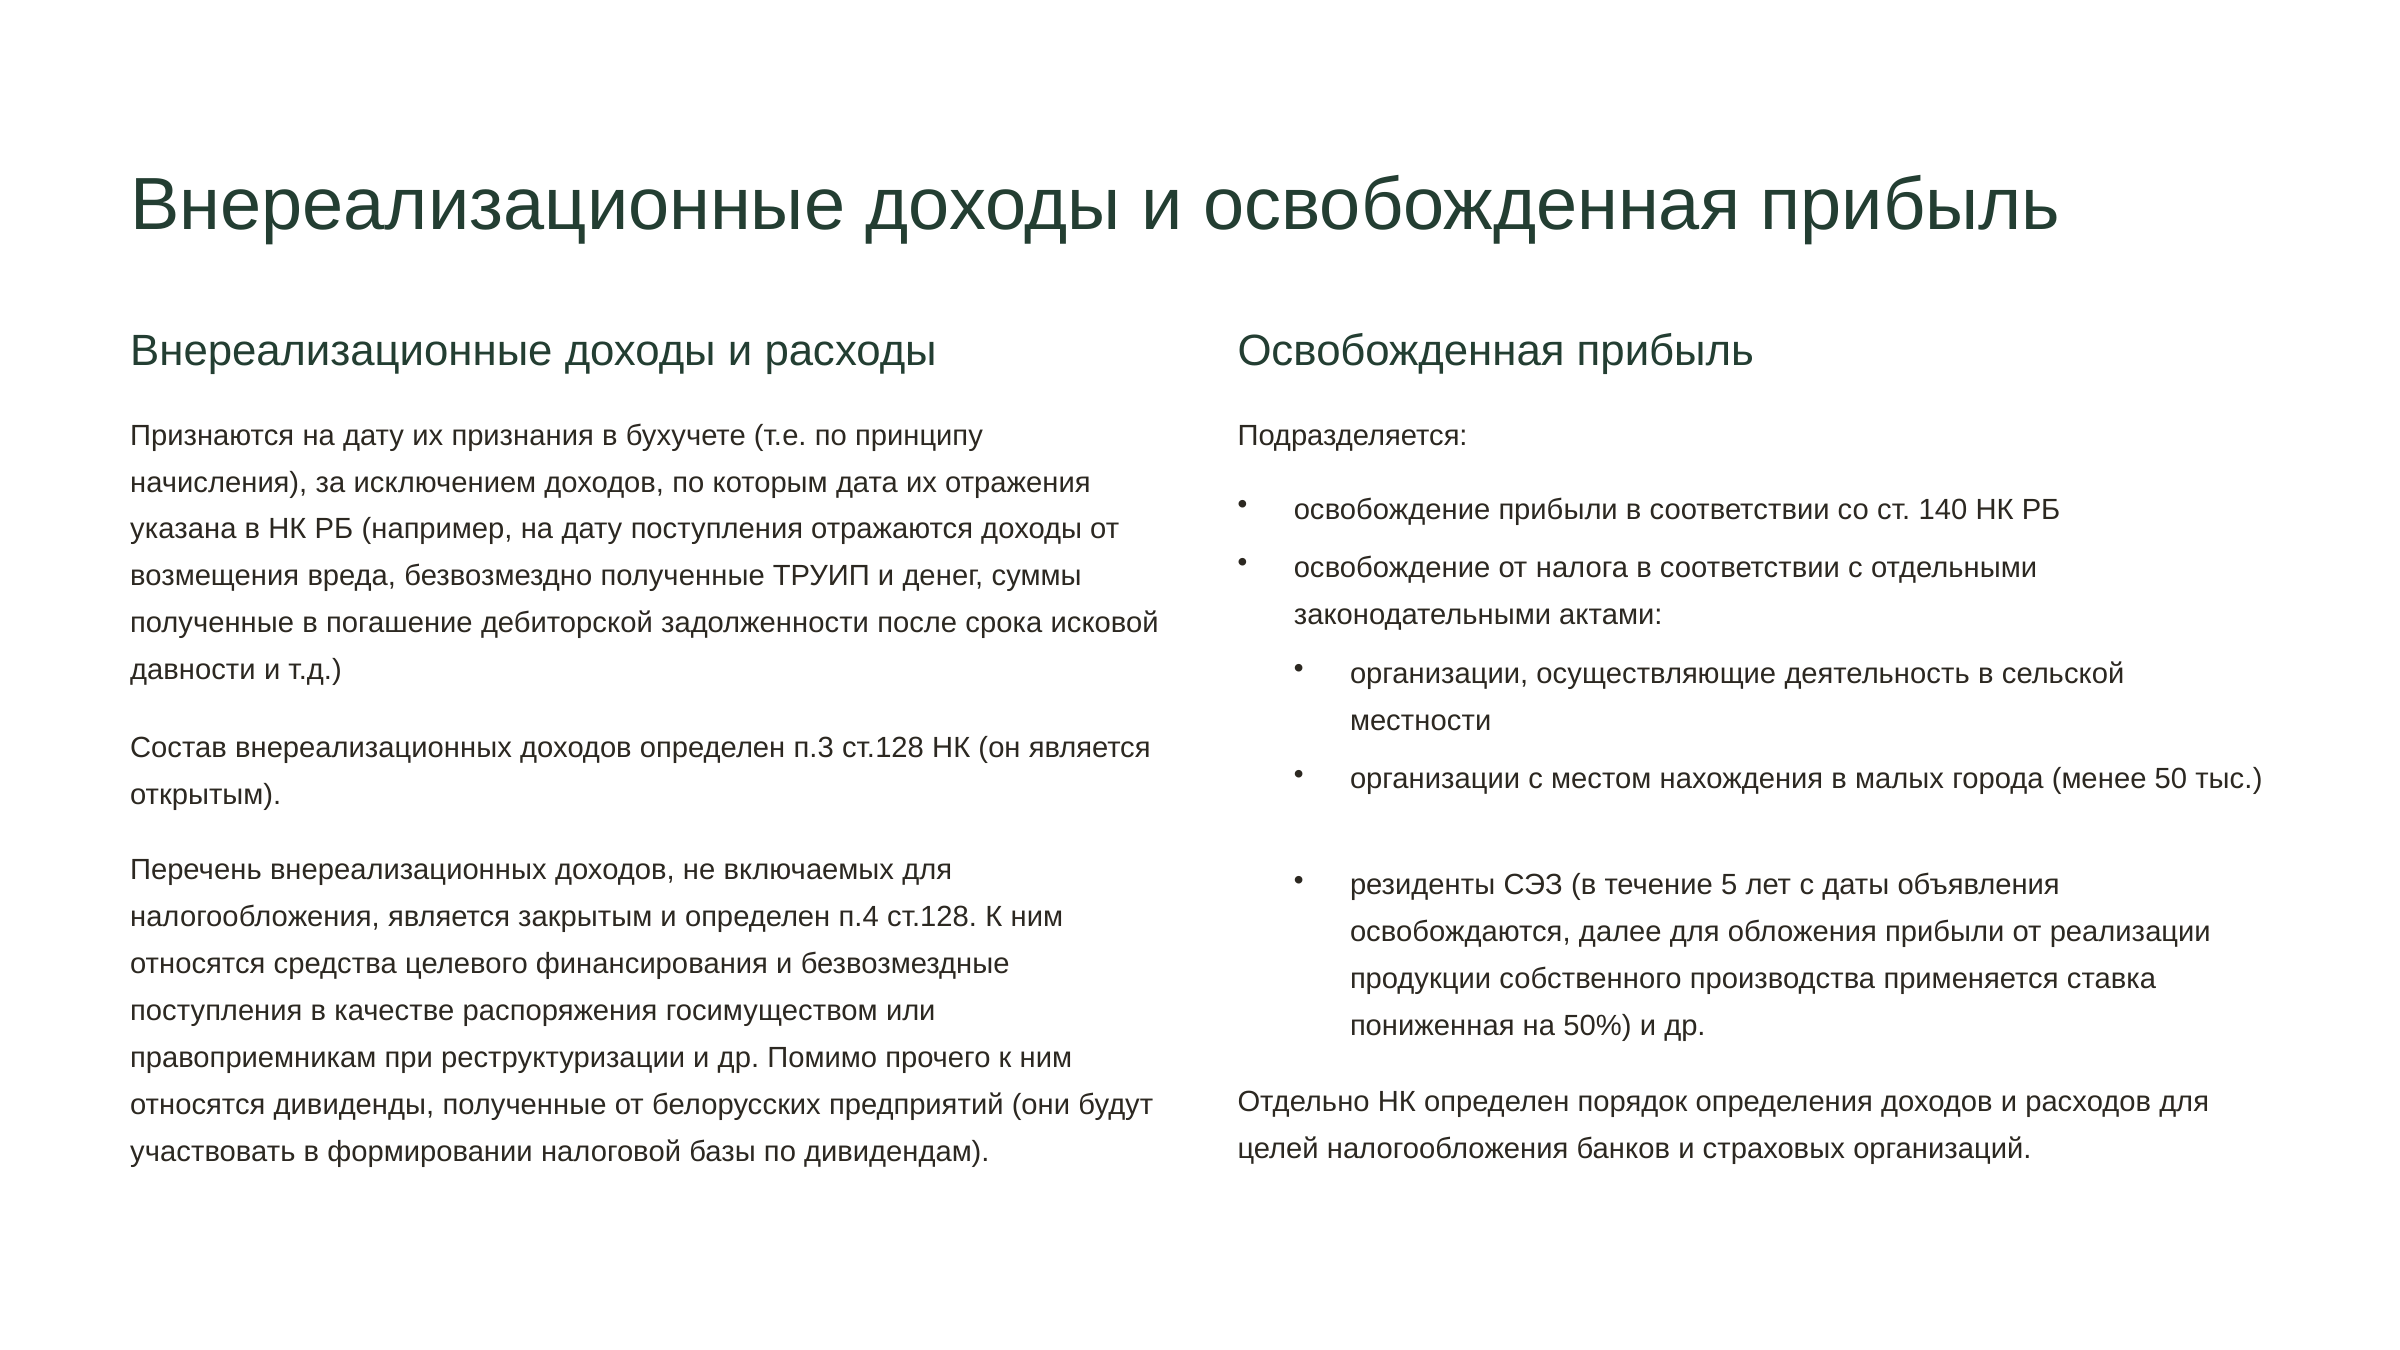

Внереализационные доходы и освобожденная прибыль
Внереализационные доходы и расходы
Освобожденная прибыль
Признаются на дату их признания в бухучете (т.е. по принципу начисления), за исключением доходов, по которым дата их отражения указана в НК РБ (например, на дату поступления отражаются доходы от возмещения вреда, безвозмездно полученные ТРУИП и денег, суммы полученные в погашение дебиторской задолженности после срока исковой давности и т.д.)
Подразделяется:
освобождение прибыли в соответствии со ст. 140 НК РБ
освобождение от налога в соответствии с отдельными законодательными актами:
организации, осуществляющие деятельность в сельской местности
Состав внереализационных доходов определен п.3 ст.128 НК (он является открытым).
организации с местом нахождения в малых города (менее 50 тыс.)
Перечень внереализационных доходов, не включаемых для налогообложения, является закрытым и определен п.4 ст.128. К ним относятся средства целевого финансирования и безвозмездные поступления в качестве распоряжения госимуществом или правоприемникам при реструктуризации и др. Помимо прочего к ним относятся дивиденды, полученные от белорусских предприятий (они будут участвовать в формировании налоговой базы по дивидендам).
резиденты СЭЗ (в течение 5 лет с даты объявления освобождаются, далее для обложения прибыли от реализации продукции собственного производства применяется ставка пониженная на 50%) и др.
Отдельно НК определен порядок определения доходов и расходов для целей налогообложения банков и страховых организаций.